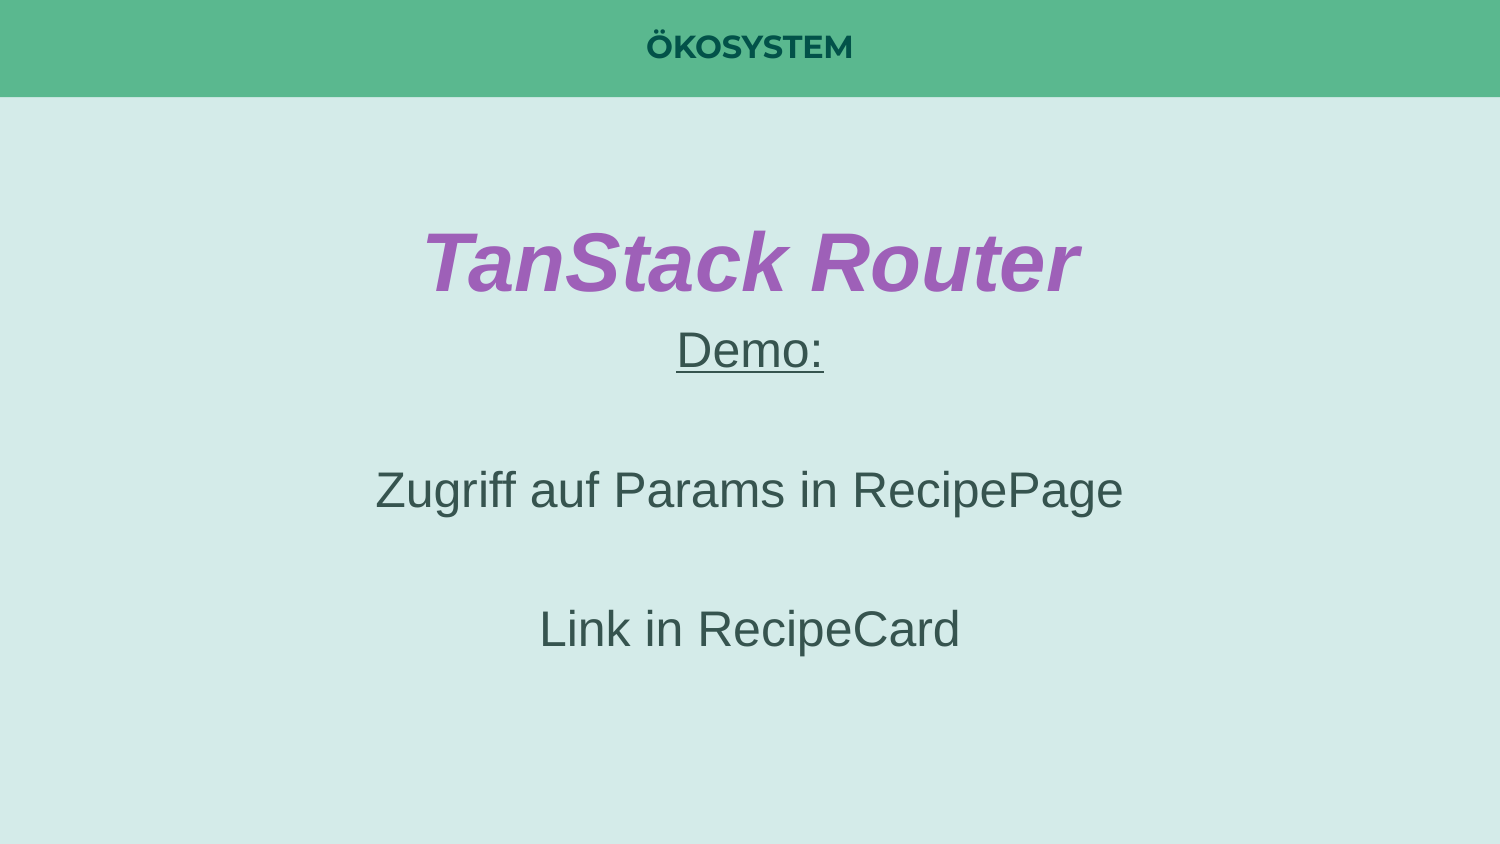

# Ökosystem

TanStack Router
Demo:

Zugriff auf Params in RecipePage

Link in RecipeCard